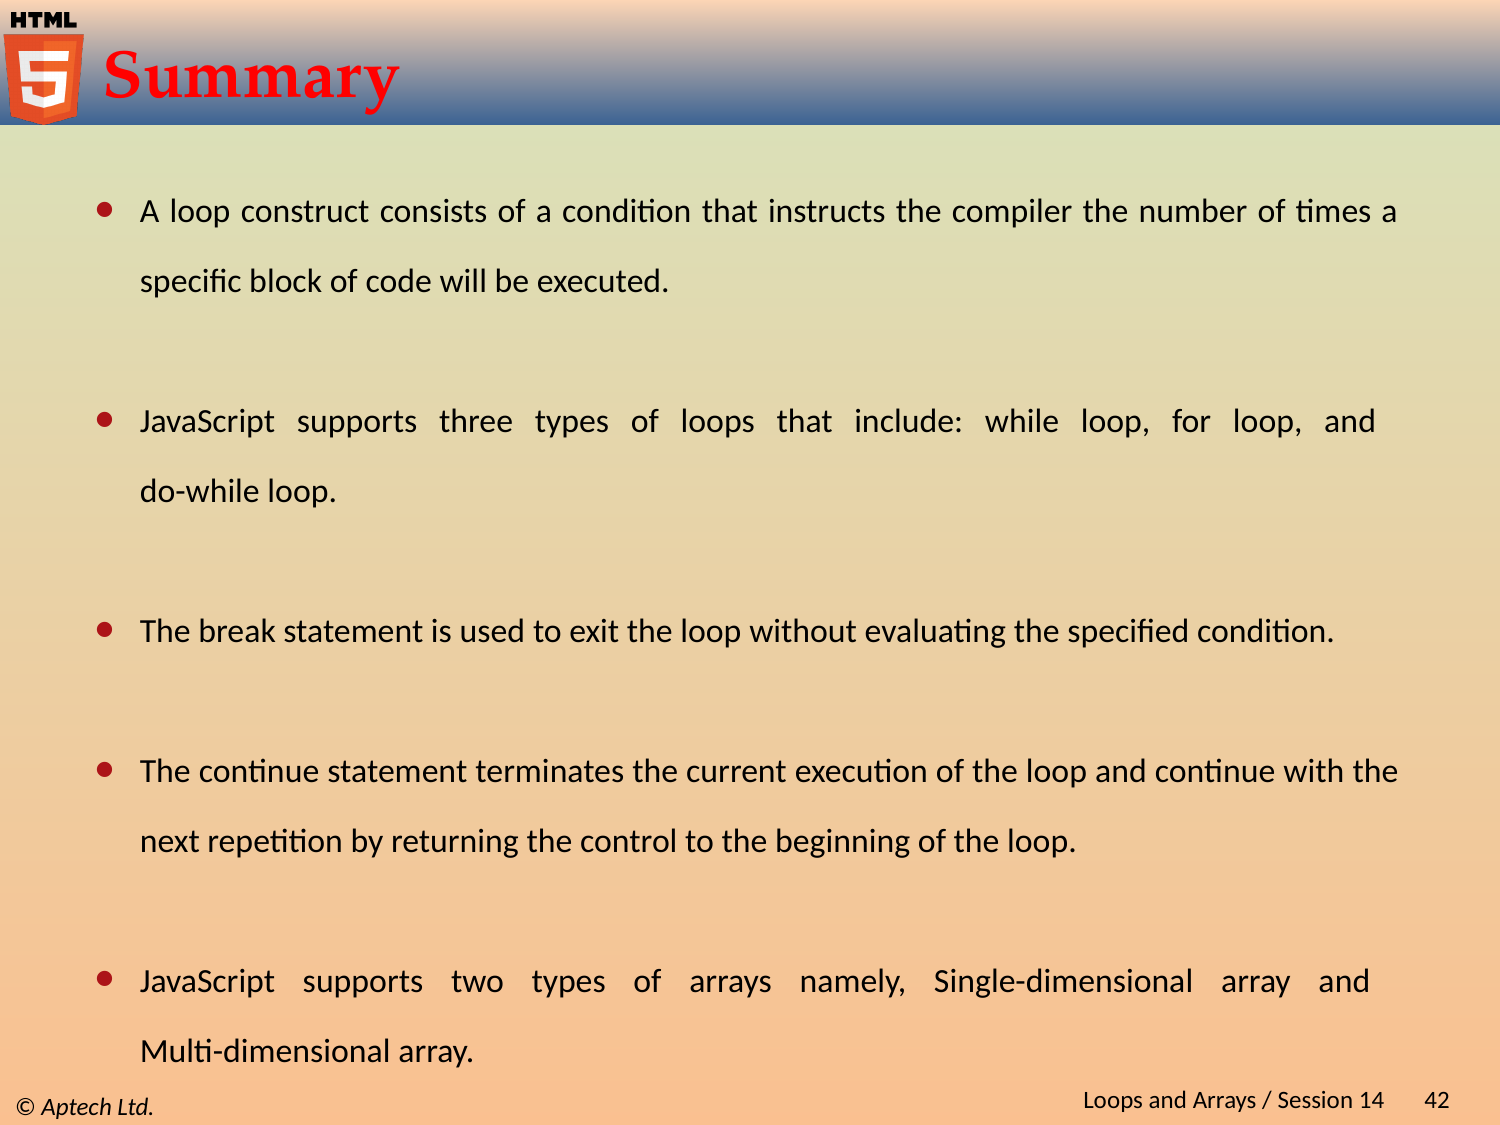

# Summary
A loop construct consists of a condition that instructs the compiler the number of times a specific block of code will be executed.

JavaScript supports three types of loops that include: while loop, for loop, and
do-while loop.

The break statement is used to exit the loop without evaluating the specified condition.

The continue statement terminates the current execution of the loop and continue with the next repetition by returning the control to the beginning of the loop.

JavaScript supports two types of arrays namely, Single-dimensional array and
Multi-dimensional array.

The for..in loop is an extension of the for loop that enables to perform specific actions on the arrays of objects.
Loops and Arrays / Session 14
42